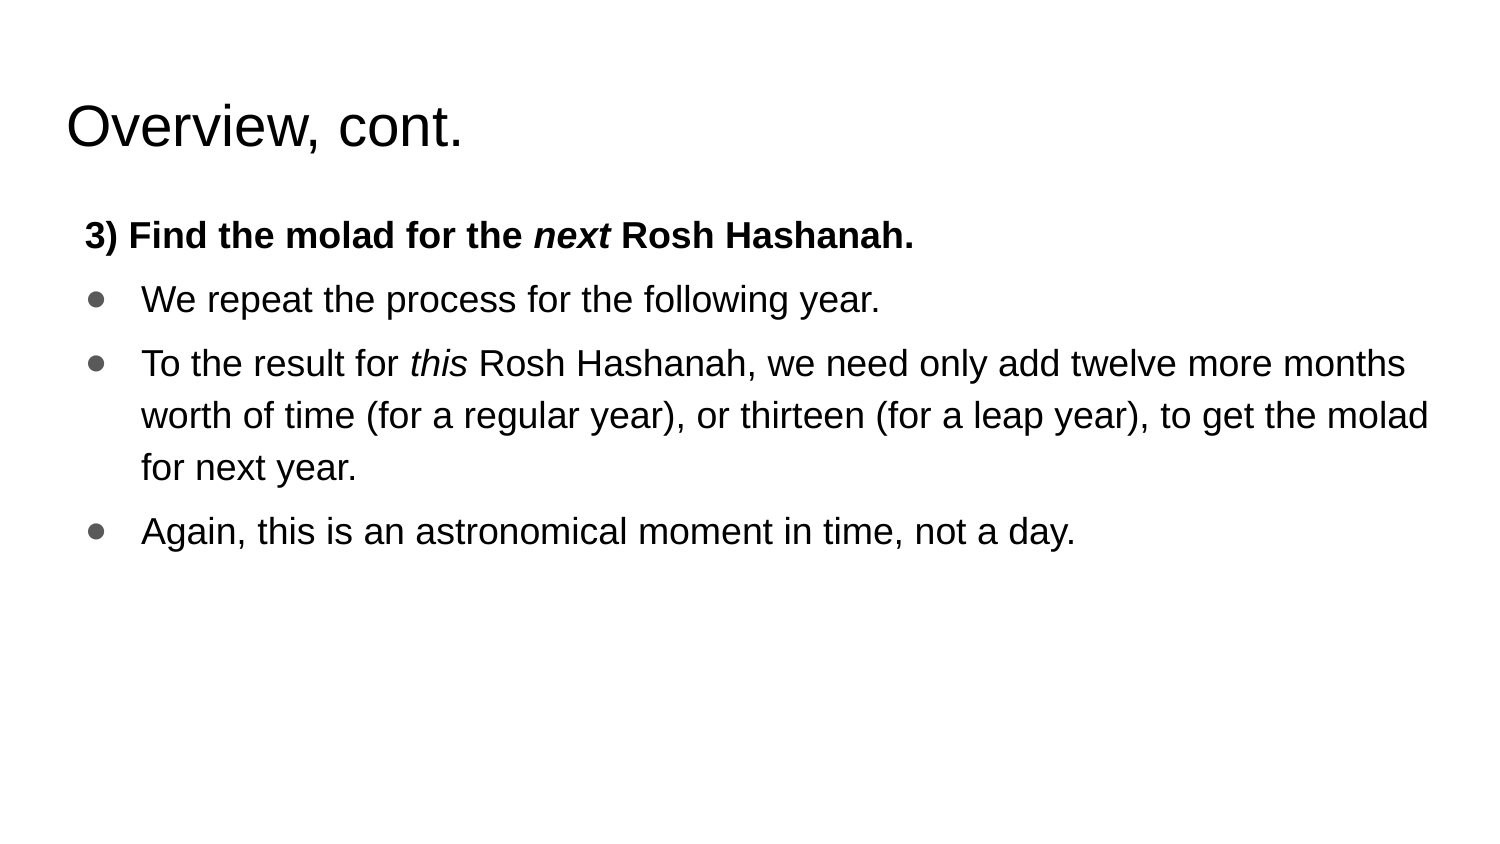

# Overview, cont.
3) Find the molad for the next Rosh Hashanah.
We repeat the process for the following year.
To the result for this Rosh Hashanah, we need only add twelve more months worth of time (for a regular year), or thirteen (for a leap year), to get the molad for next year.
Again, this is an astronomical moment in time, not a day.